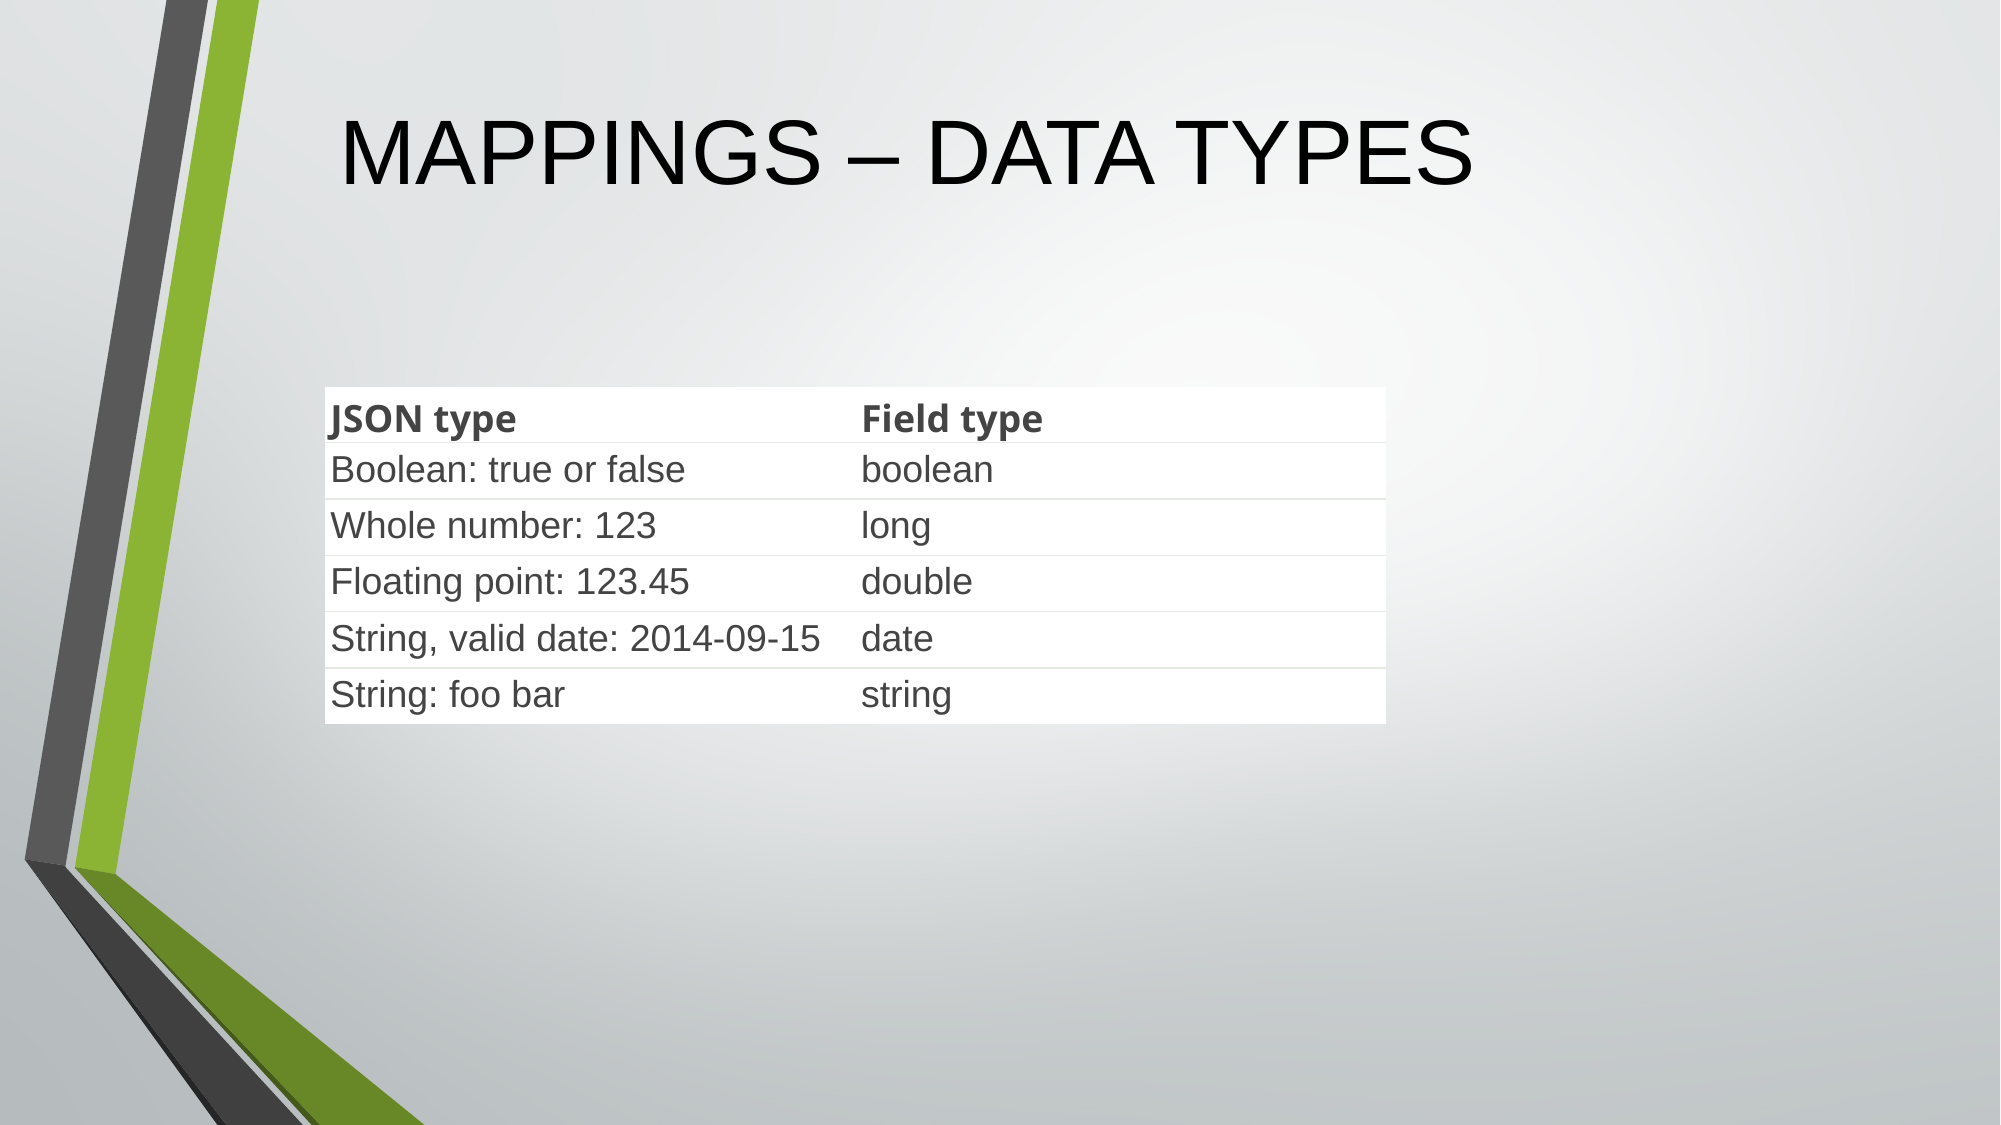

MAPPINGS – DATA TYPES
| JSON type | Field type |
| --- | --- |
| Boolean: true or false | boolean |
| Whole number: 123 | long |
| Floating point: 123.45 | double |
| String, valid date: 2014-09-15 | date |
| String: foo bar | string |